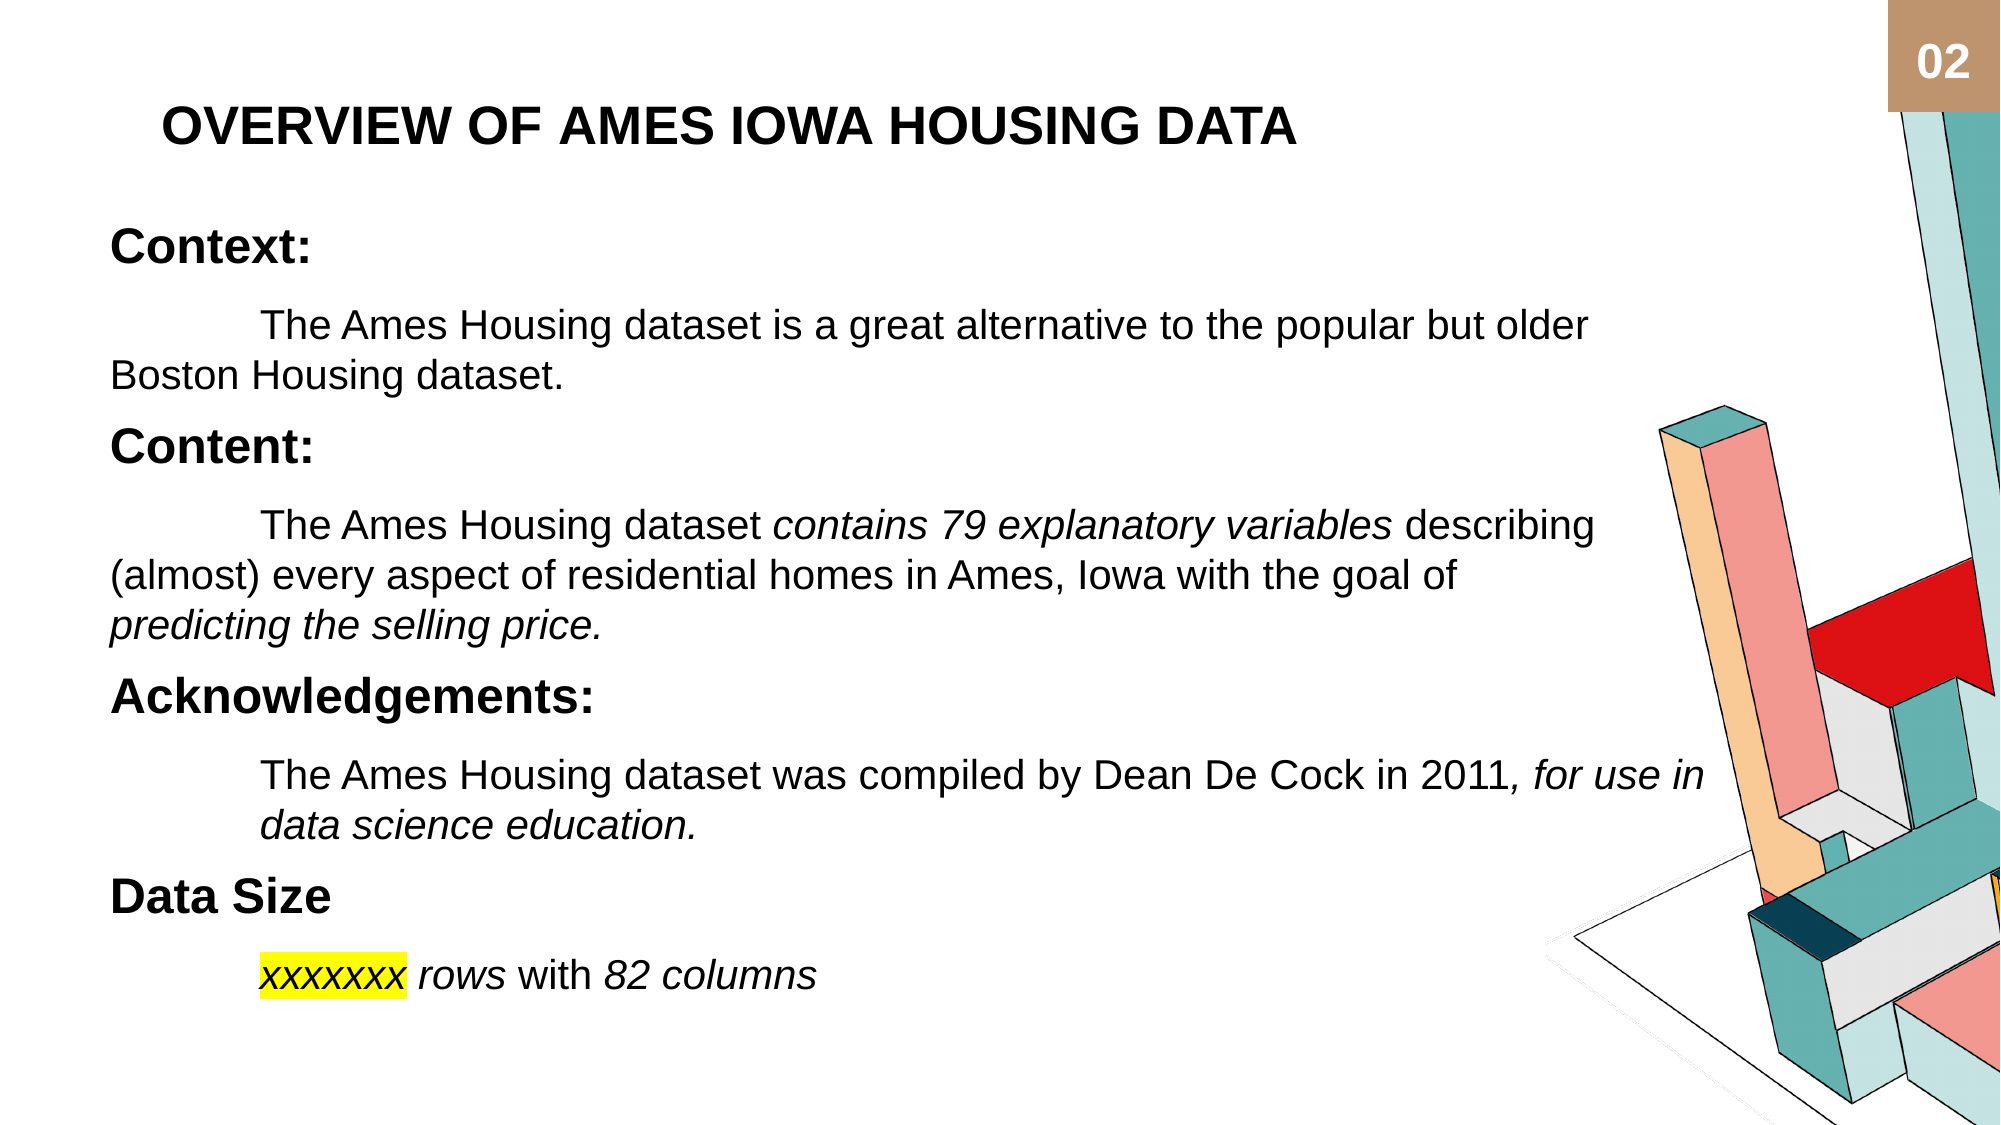

# Overview of Ames Iowa Housing Data
02
Context:
	The Ames Housing dataset is a great alternative to the popular but older 	Boston Housing dataset.
Content:
	The Ames Housing dataset contains 79 explanatory variables describing 	(almost) every aspect of residential homes in Ames, Iowa with the goal of 	predicting the selling price.
Acknowledgements:
	The Ames Housing dataset was compiled by Dean De Cock in 2011, for use in 	data science education.
Data Size
	xxxxxxx rows with 82 columns